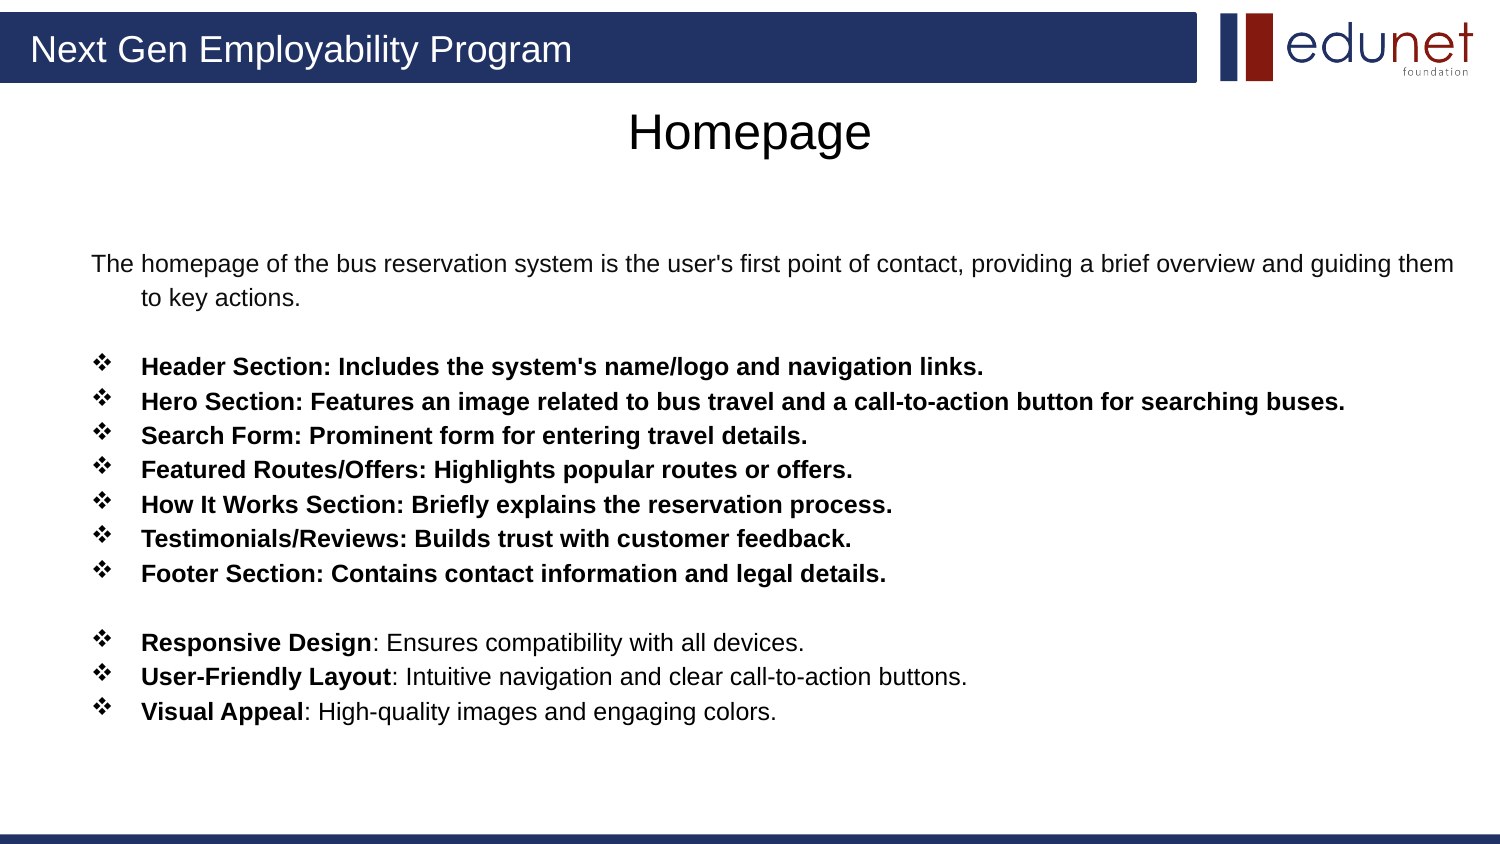

# Homepage
The homepage of the bus reservation system is the user's first point of contact, providing a brief overview and guiding them to key actions.

Header Section: Includes the system's name/logo and navigation links.
Hero Section: Features an image related to bus travel and a call-to-action button for searching buses.
Search Form: Prominent form for entering travel details.
Featured Routes/Offers: Highlights popular routes or offers.
How It Works Section: Briefly explains the reservation process.
Testimonials/Reviews: Builds trust with customer feedback.
Footer Section: Contains contact information and legal details.

Responsive Design: Ensures compatibility with all devices.
User-Friendly Layout: Intuitive navigation and clear call-to-action buttons.
Visual Appeal: High-quality images and engaging colors.

Responsive Design: Ensures compatibility with all devices.
User-Friendly Layout: Intuitive navigation and clear call-to-action buttons.
Visual Appeal: High-quality images and engaging colors.